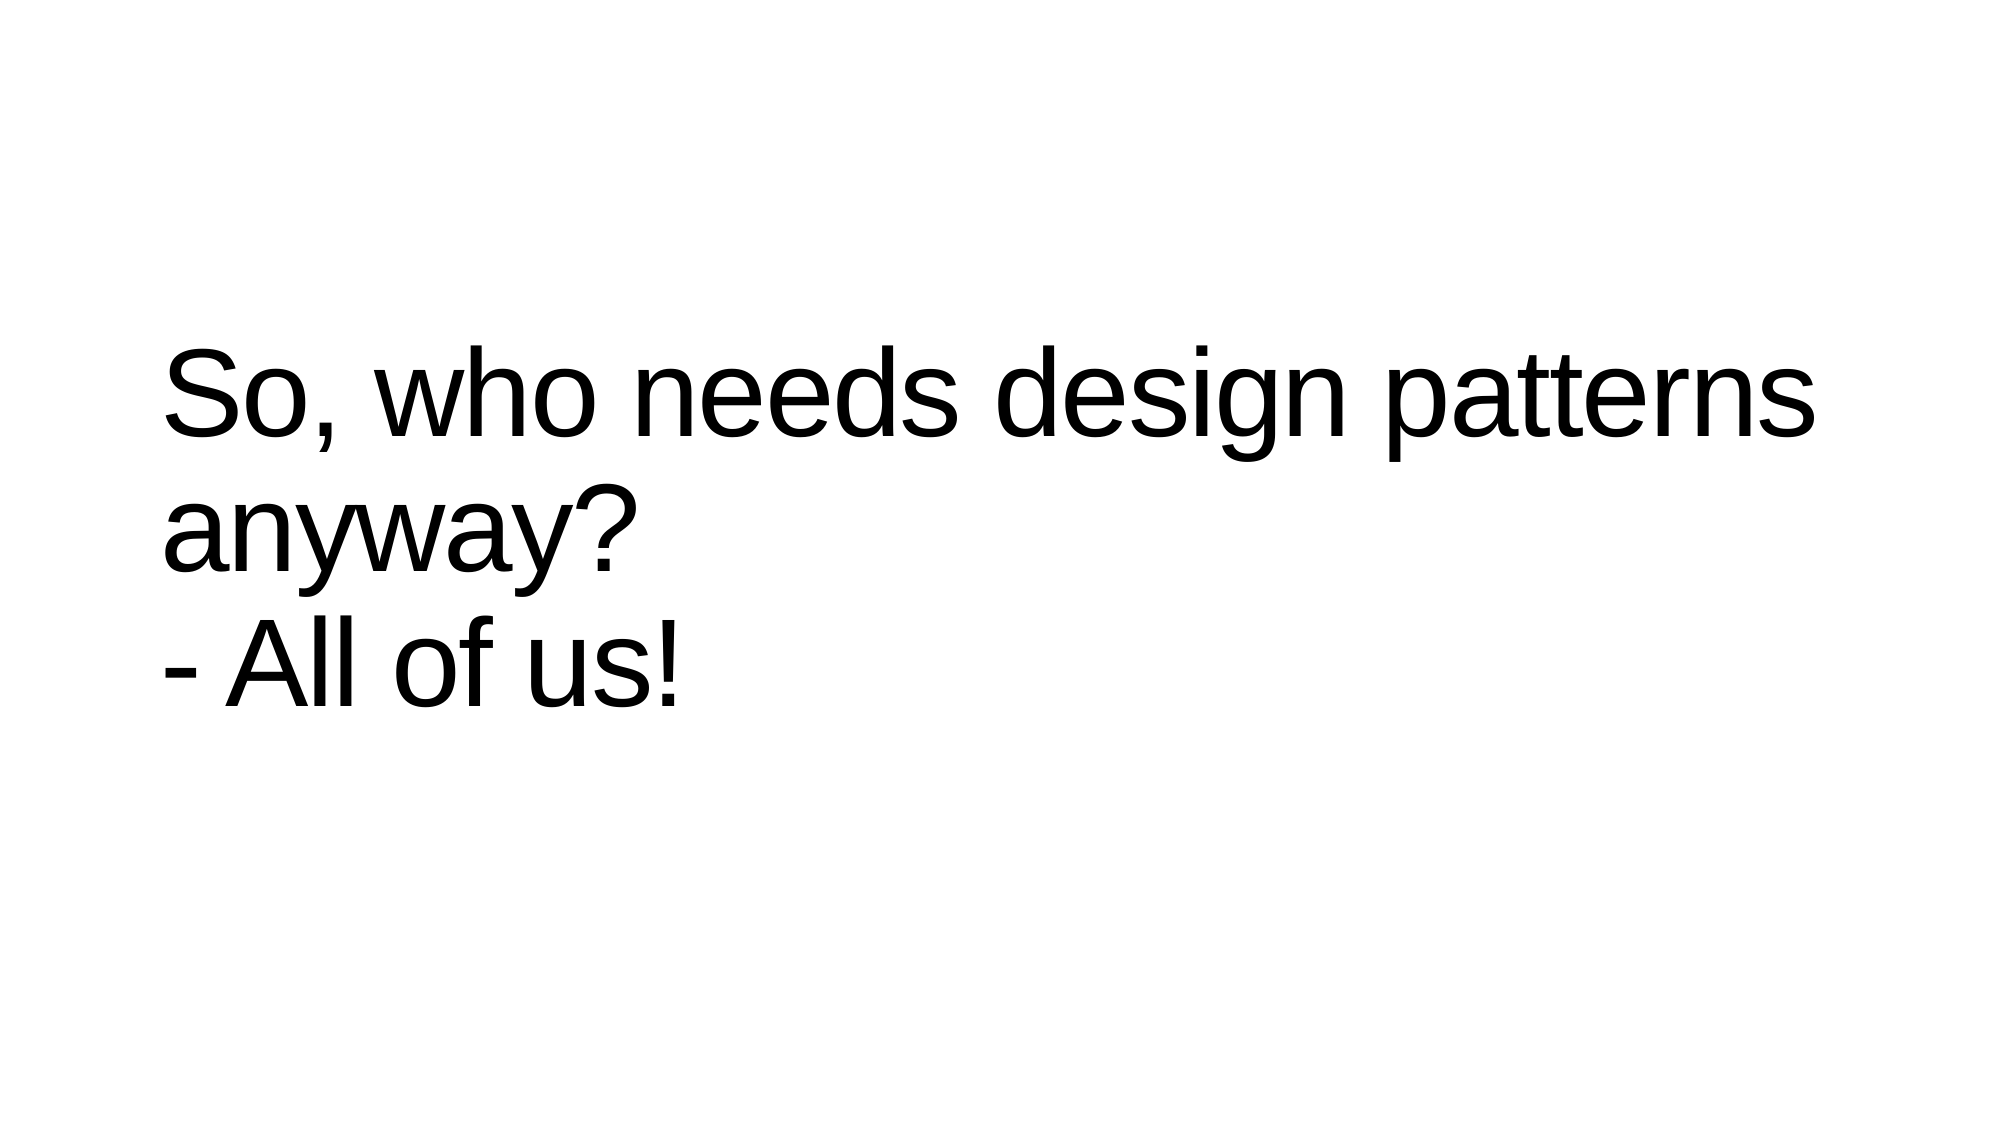

# So, who needs design patterns anyway? - All of us!